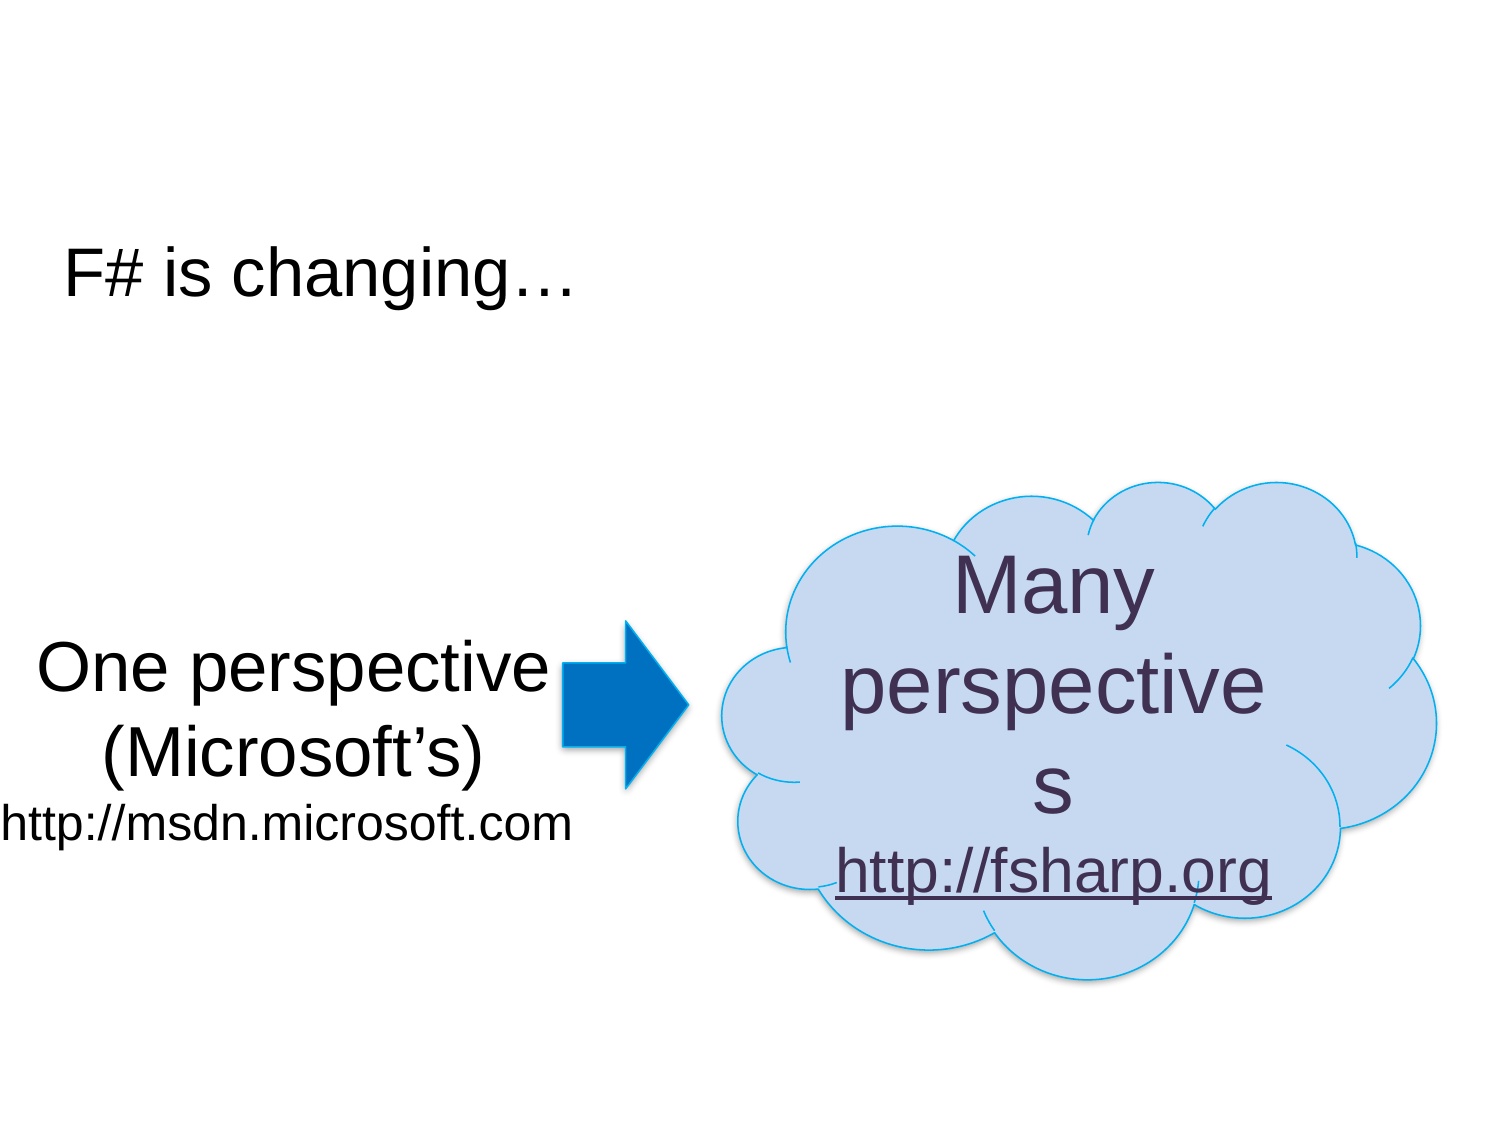

#
F# is changing…

Many perspectives
http://fsharp.org
One perspective
(Microsoft’s)
http://msdn.microsoft.com